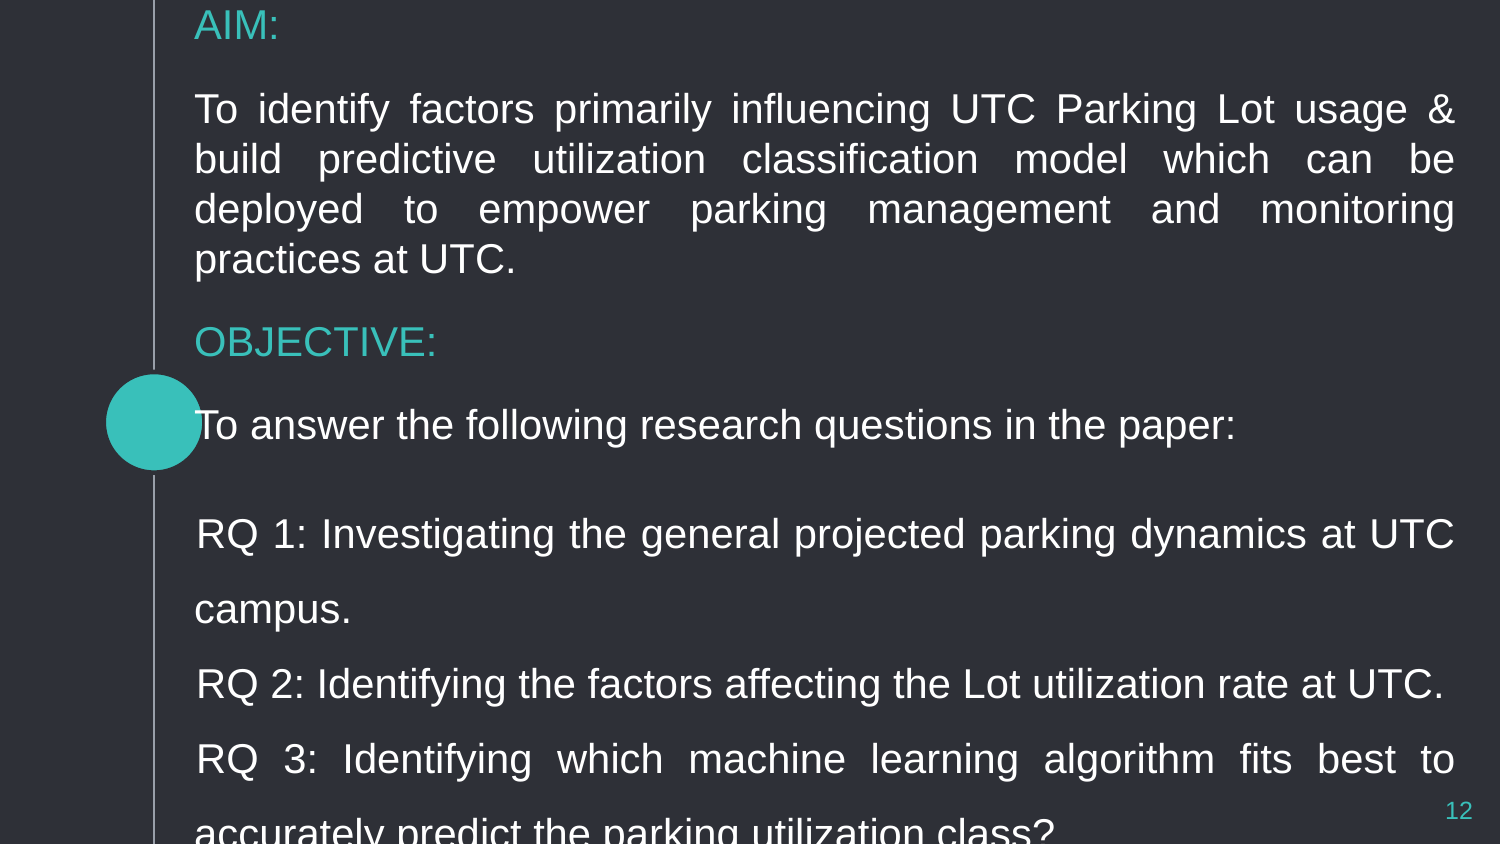

AIM:
To identify factors primarily influencing UTC Parking Lot usage & build predictive utilization classification model which can be deployed to empower parking management and monitoring practices at UTC.
OBJECTIVE:
To answer the following research questions in the paper:
RQ 1: Investigating the general projected parking dynamics at UTC campus.
RQ 2: Identifying the factors affecting the Lot utilization rate at UTC.
RQ 3: Identifying which machine learning algorithm fits best to accurately predict the parking utilization class?

12